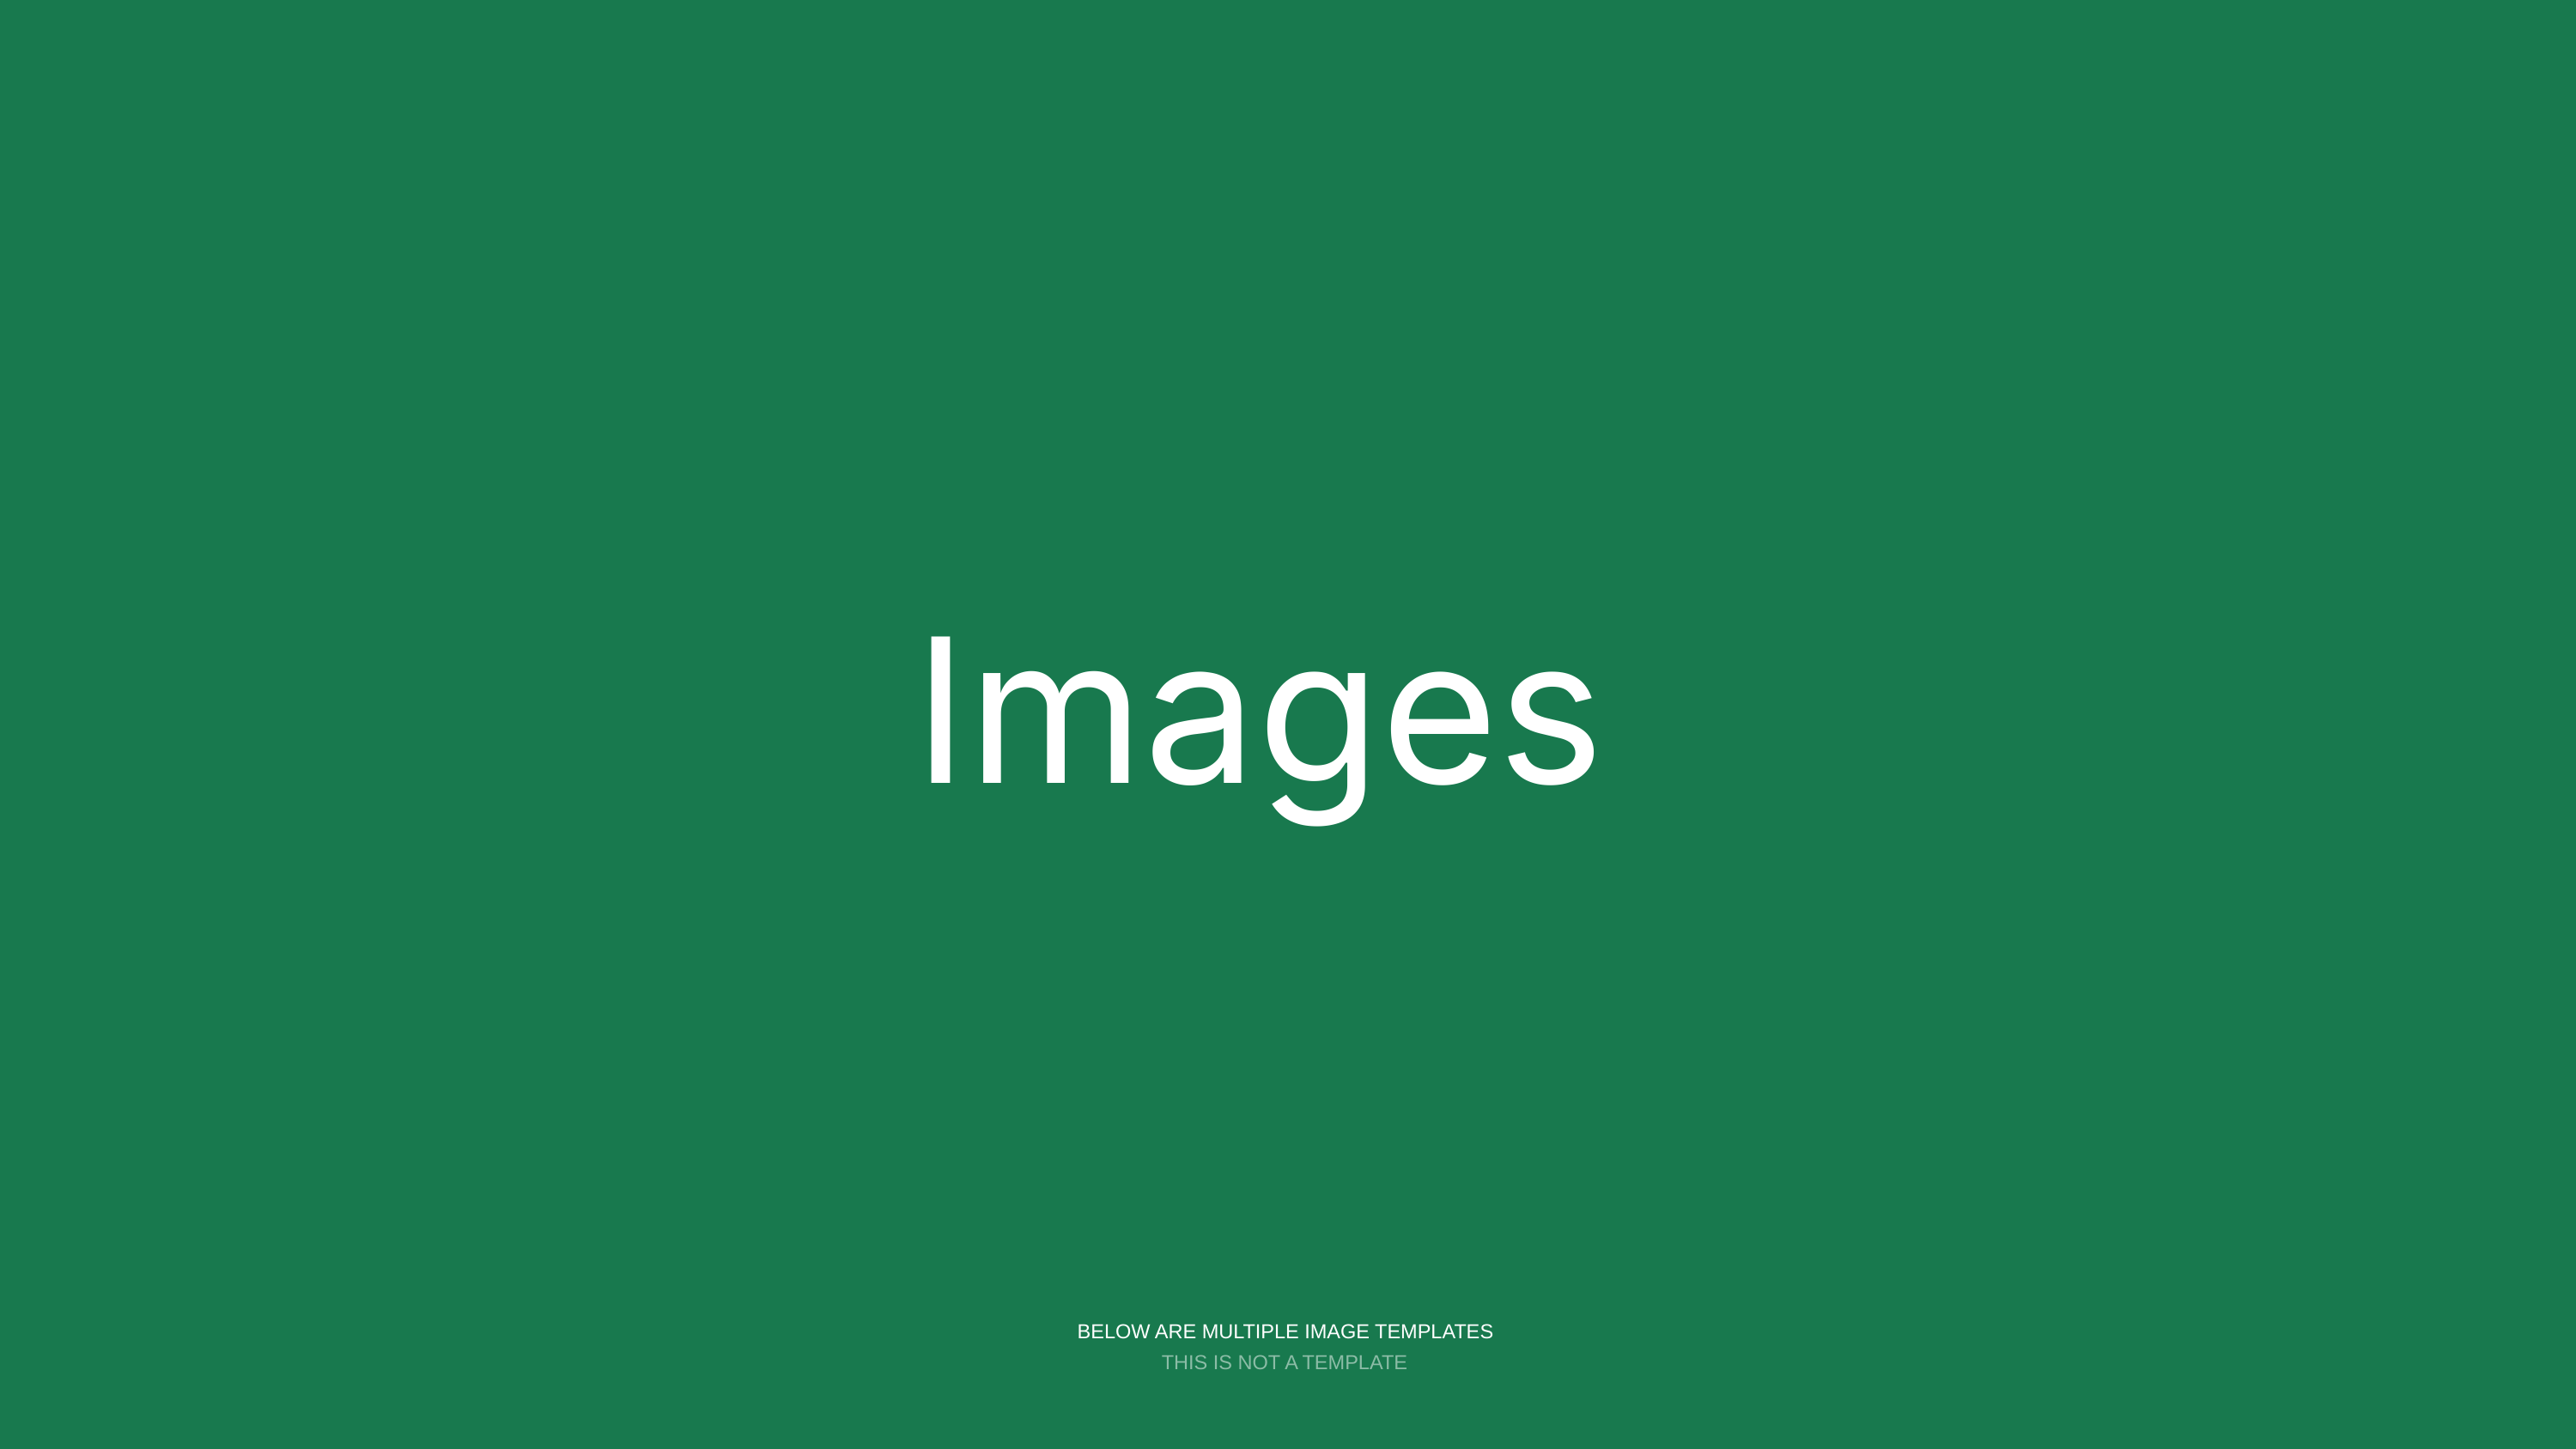

Images
BELOW ARE MULTIPLE IMAGE TEMPLATES
THIS IS NOT A TEMPLATE